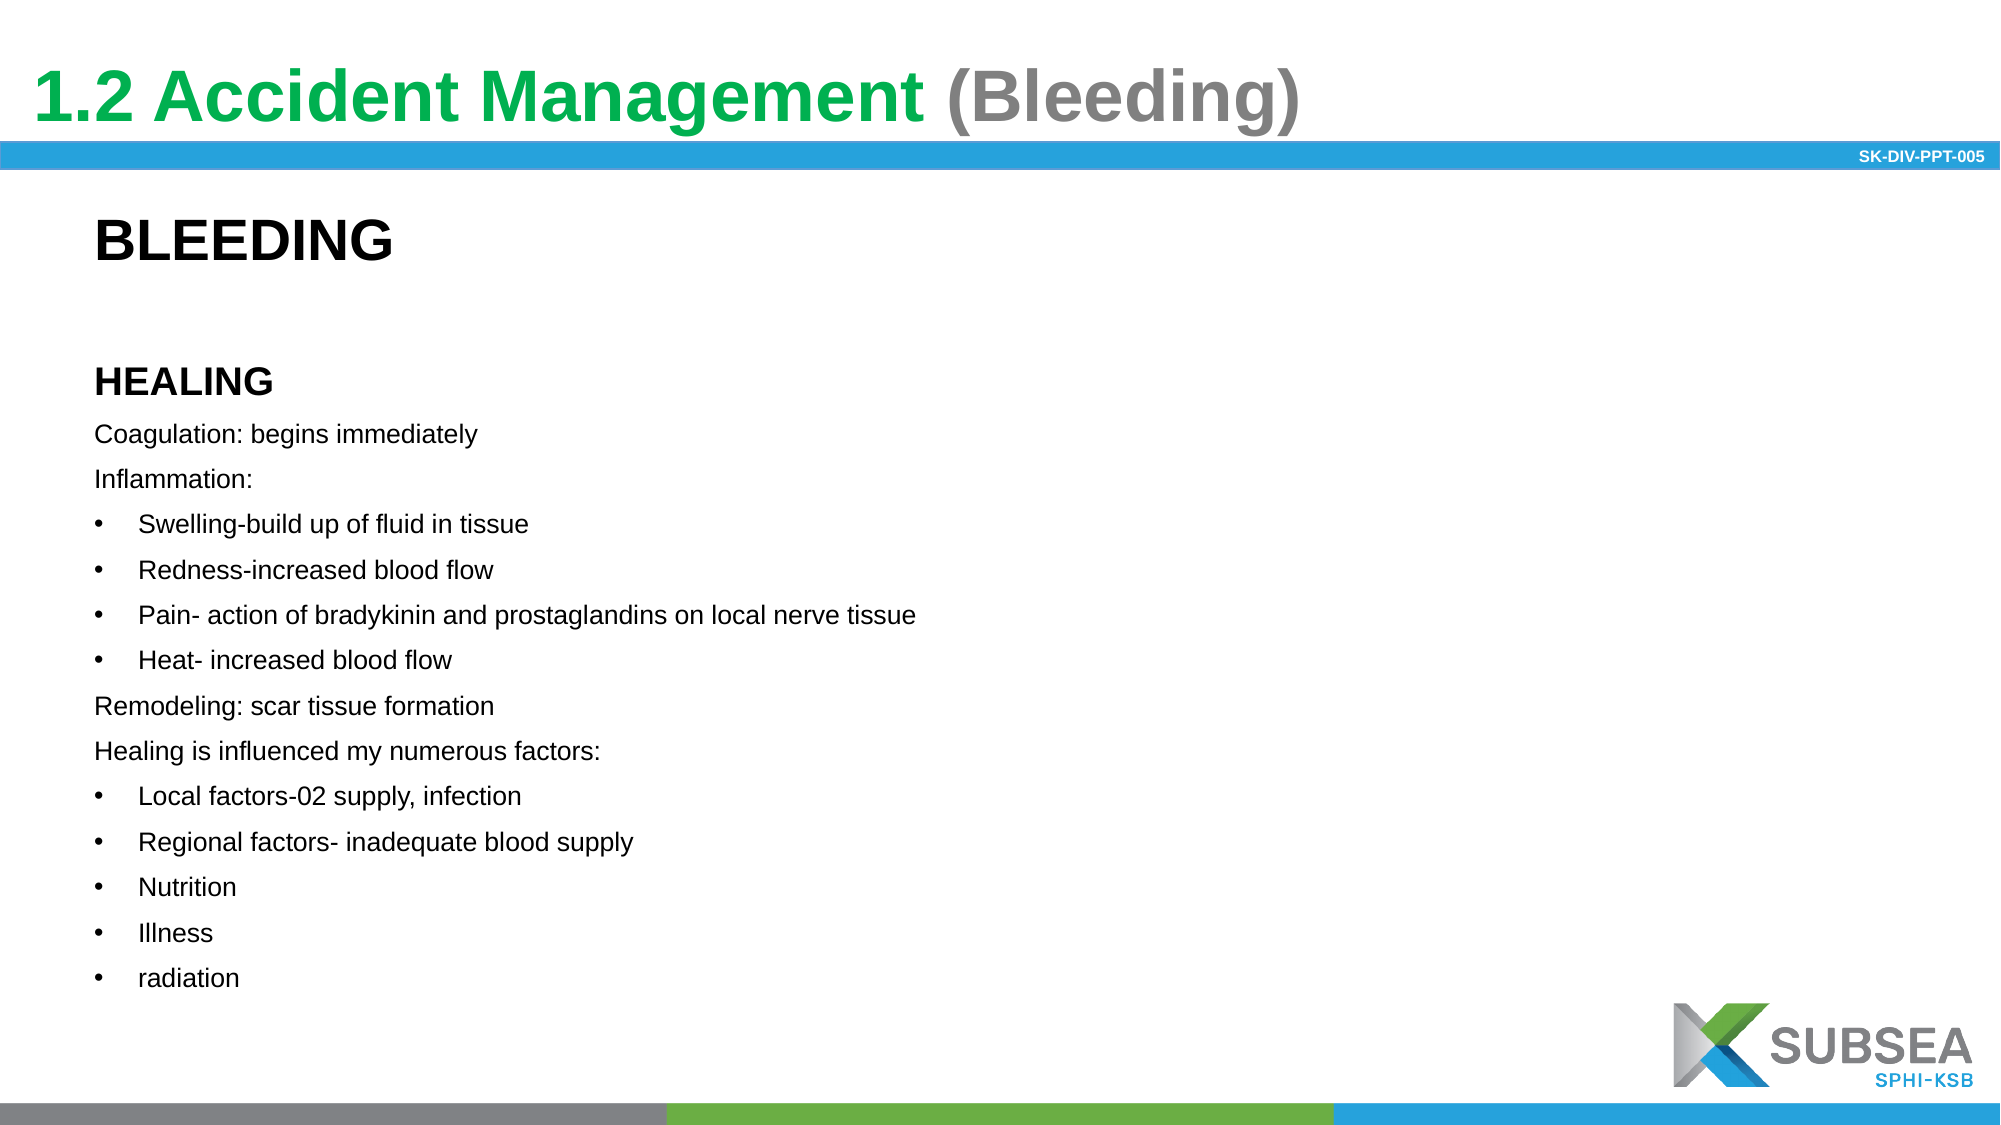

1.2 Accident Management (Bleeding)
SK-DIV-PPT-005
BLEEDING

HEALING
Coagulation: begins immediately
Inflammation:
Swelling-build up of fluid in tissue
Redness-increased blood flow
Pain- action of bradykinin and prostaglandins on local nerve tissue
Heat- increased blood flow
Remodeling: scar tissue formation
Healing is influenced my numerous factors:
Local factors-02 supply, infection
Regional factors- inadequate blood supply
Nutrition
Illness
radiation